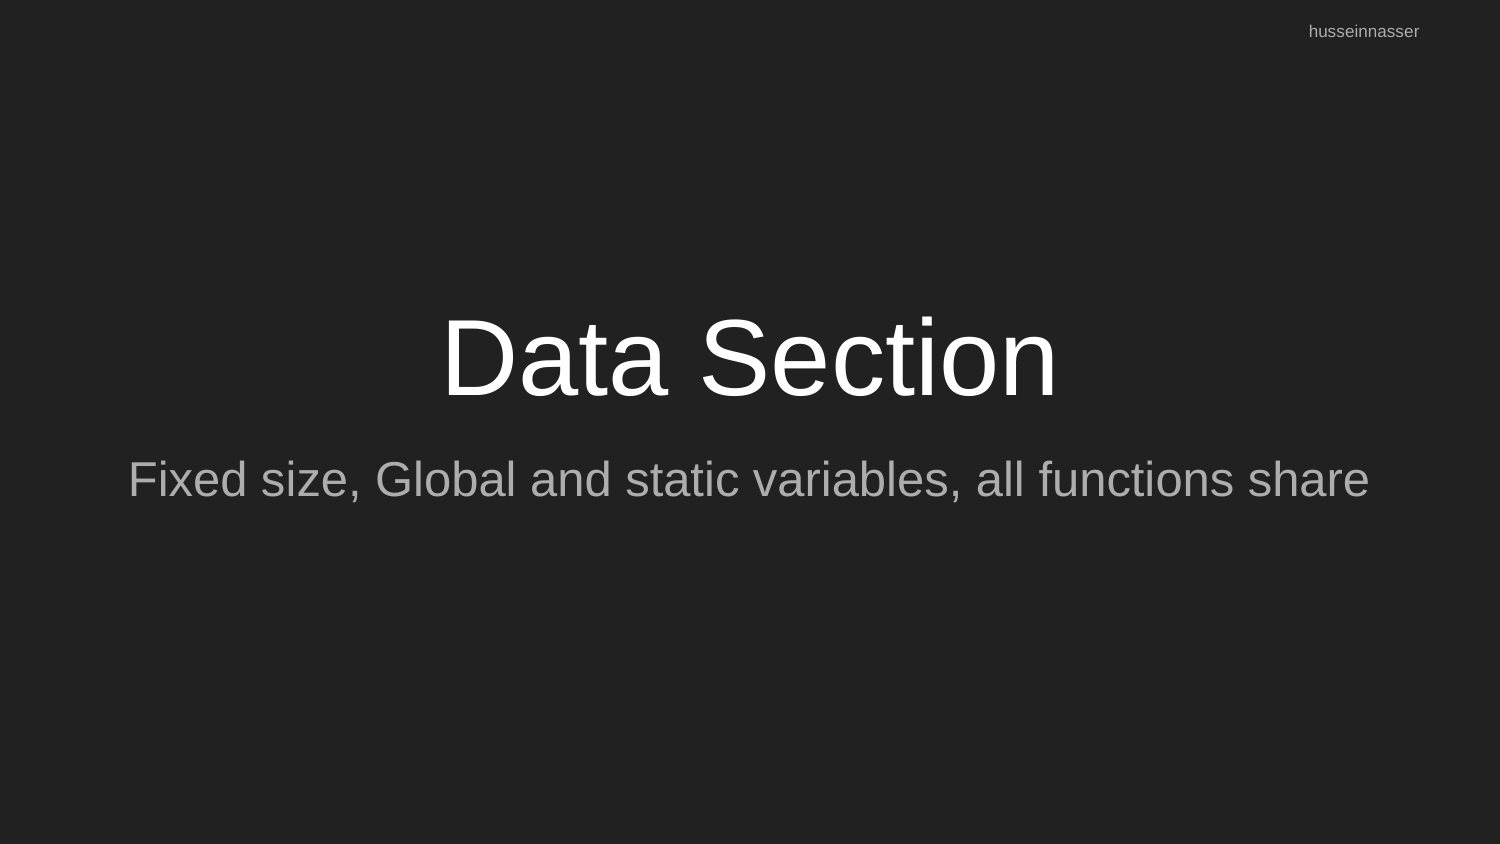

husseinnasser
# Data Section
Fixed size, Global and static variables, all functions share